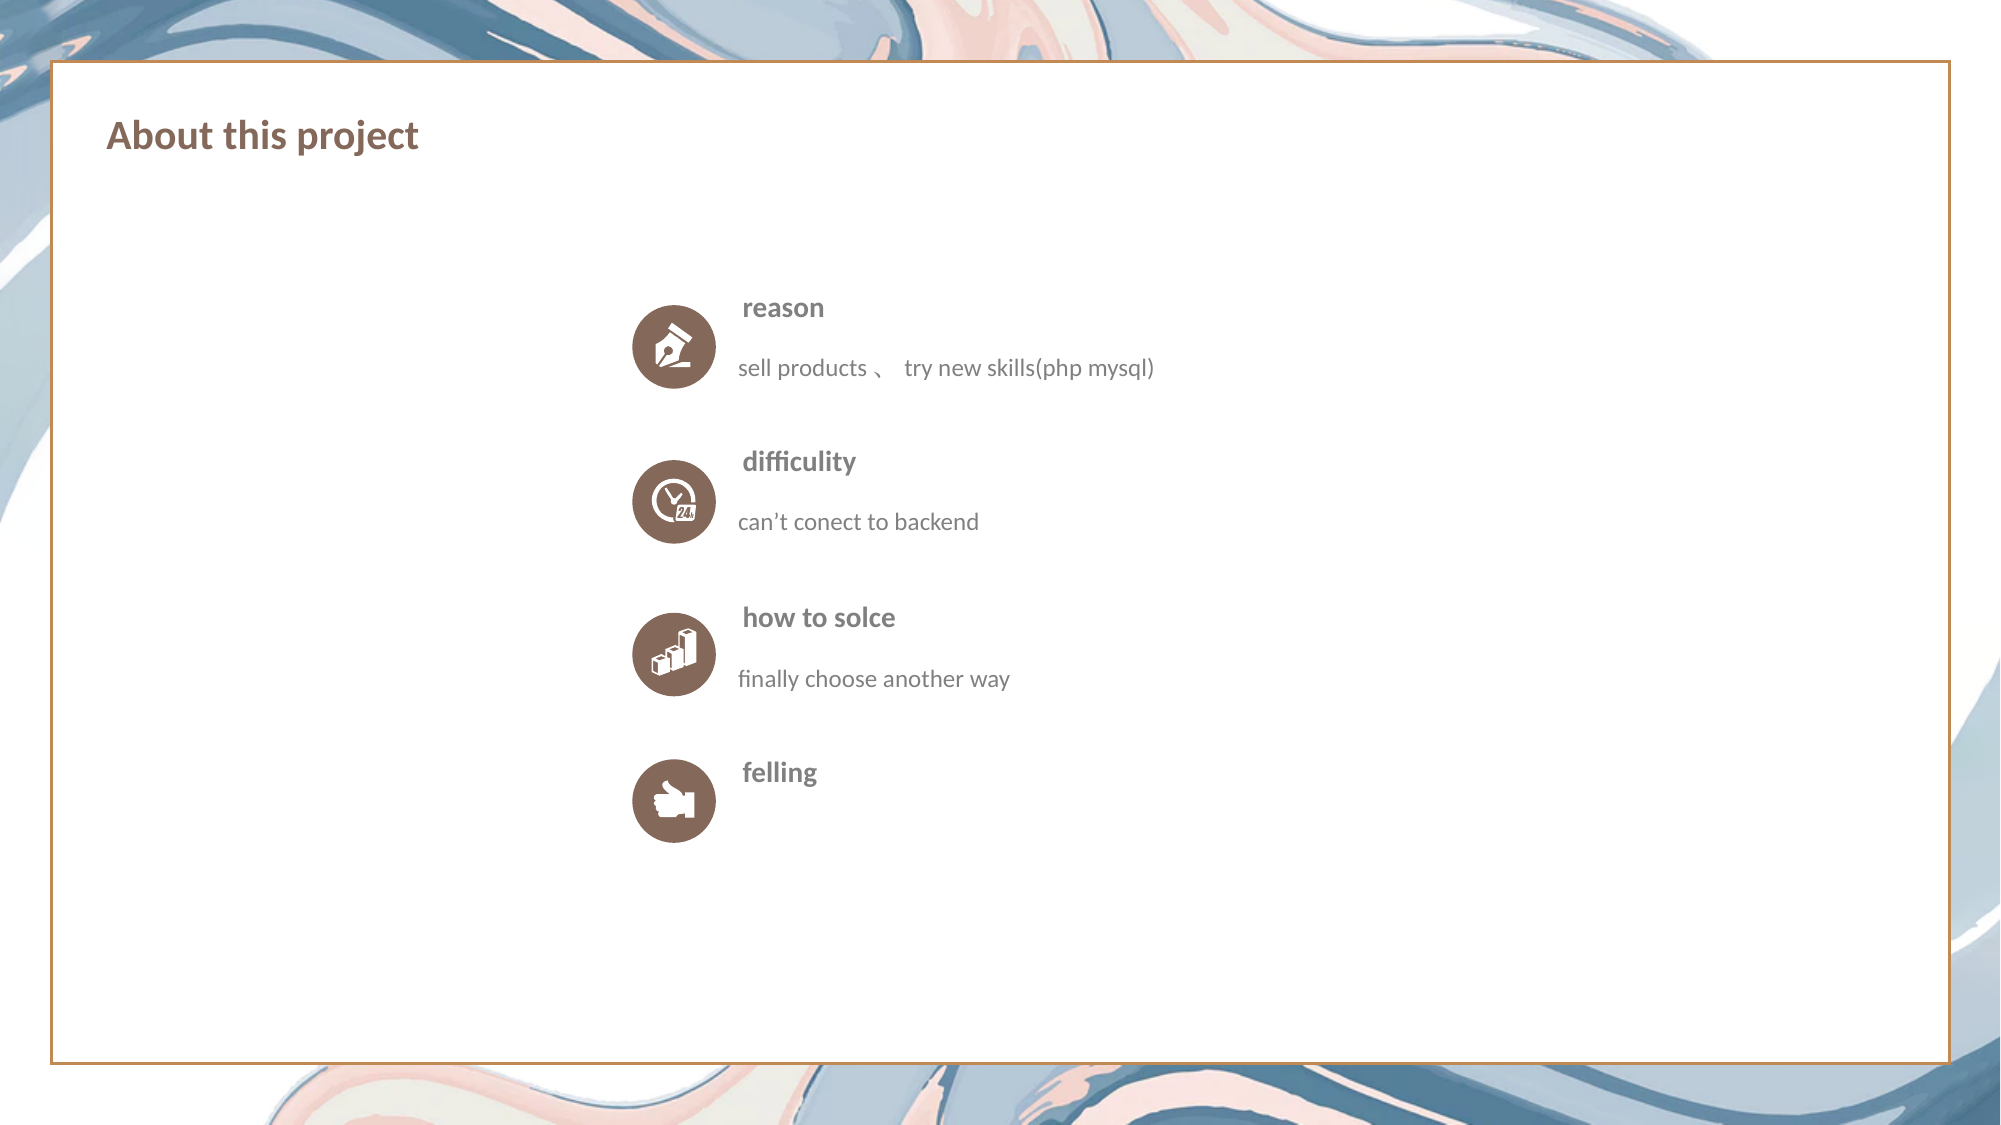

About this project

reason

sell products、try new skills(php mysql)
difficulity

can’t conect to backend
how to solce

finally choose another way
felling